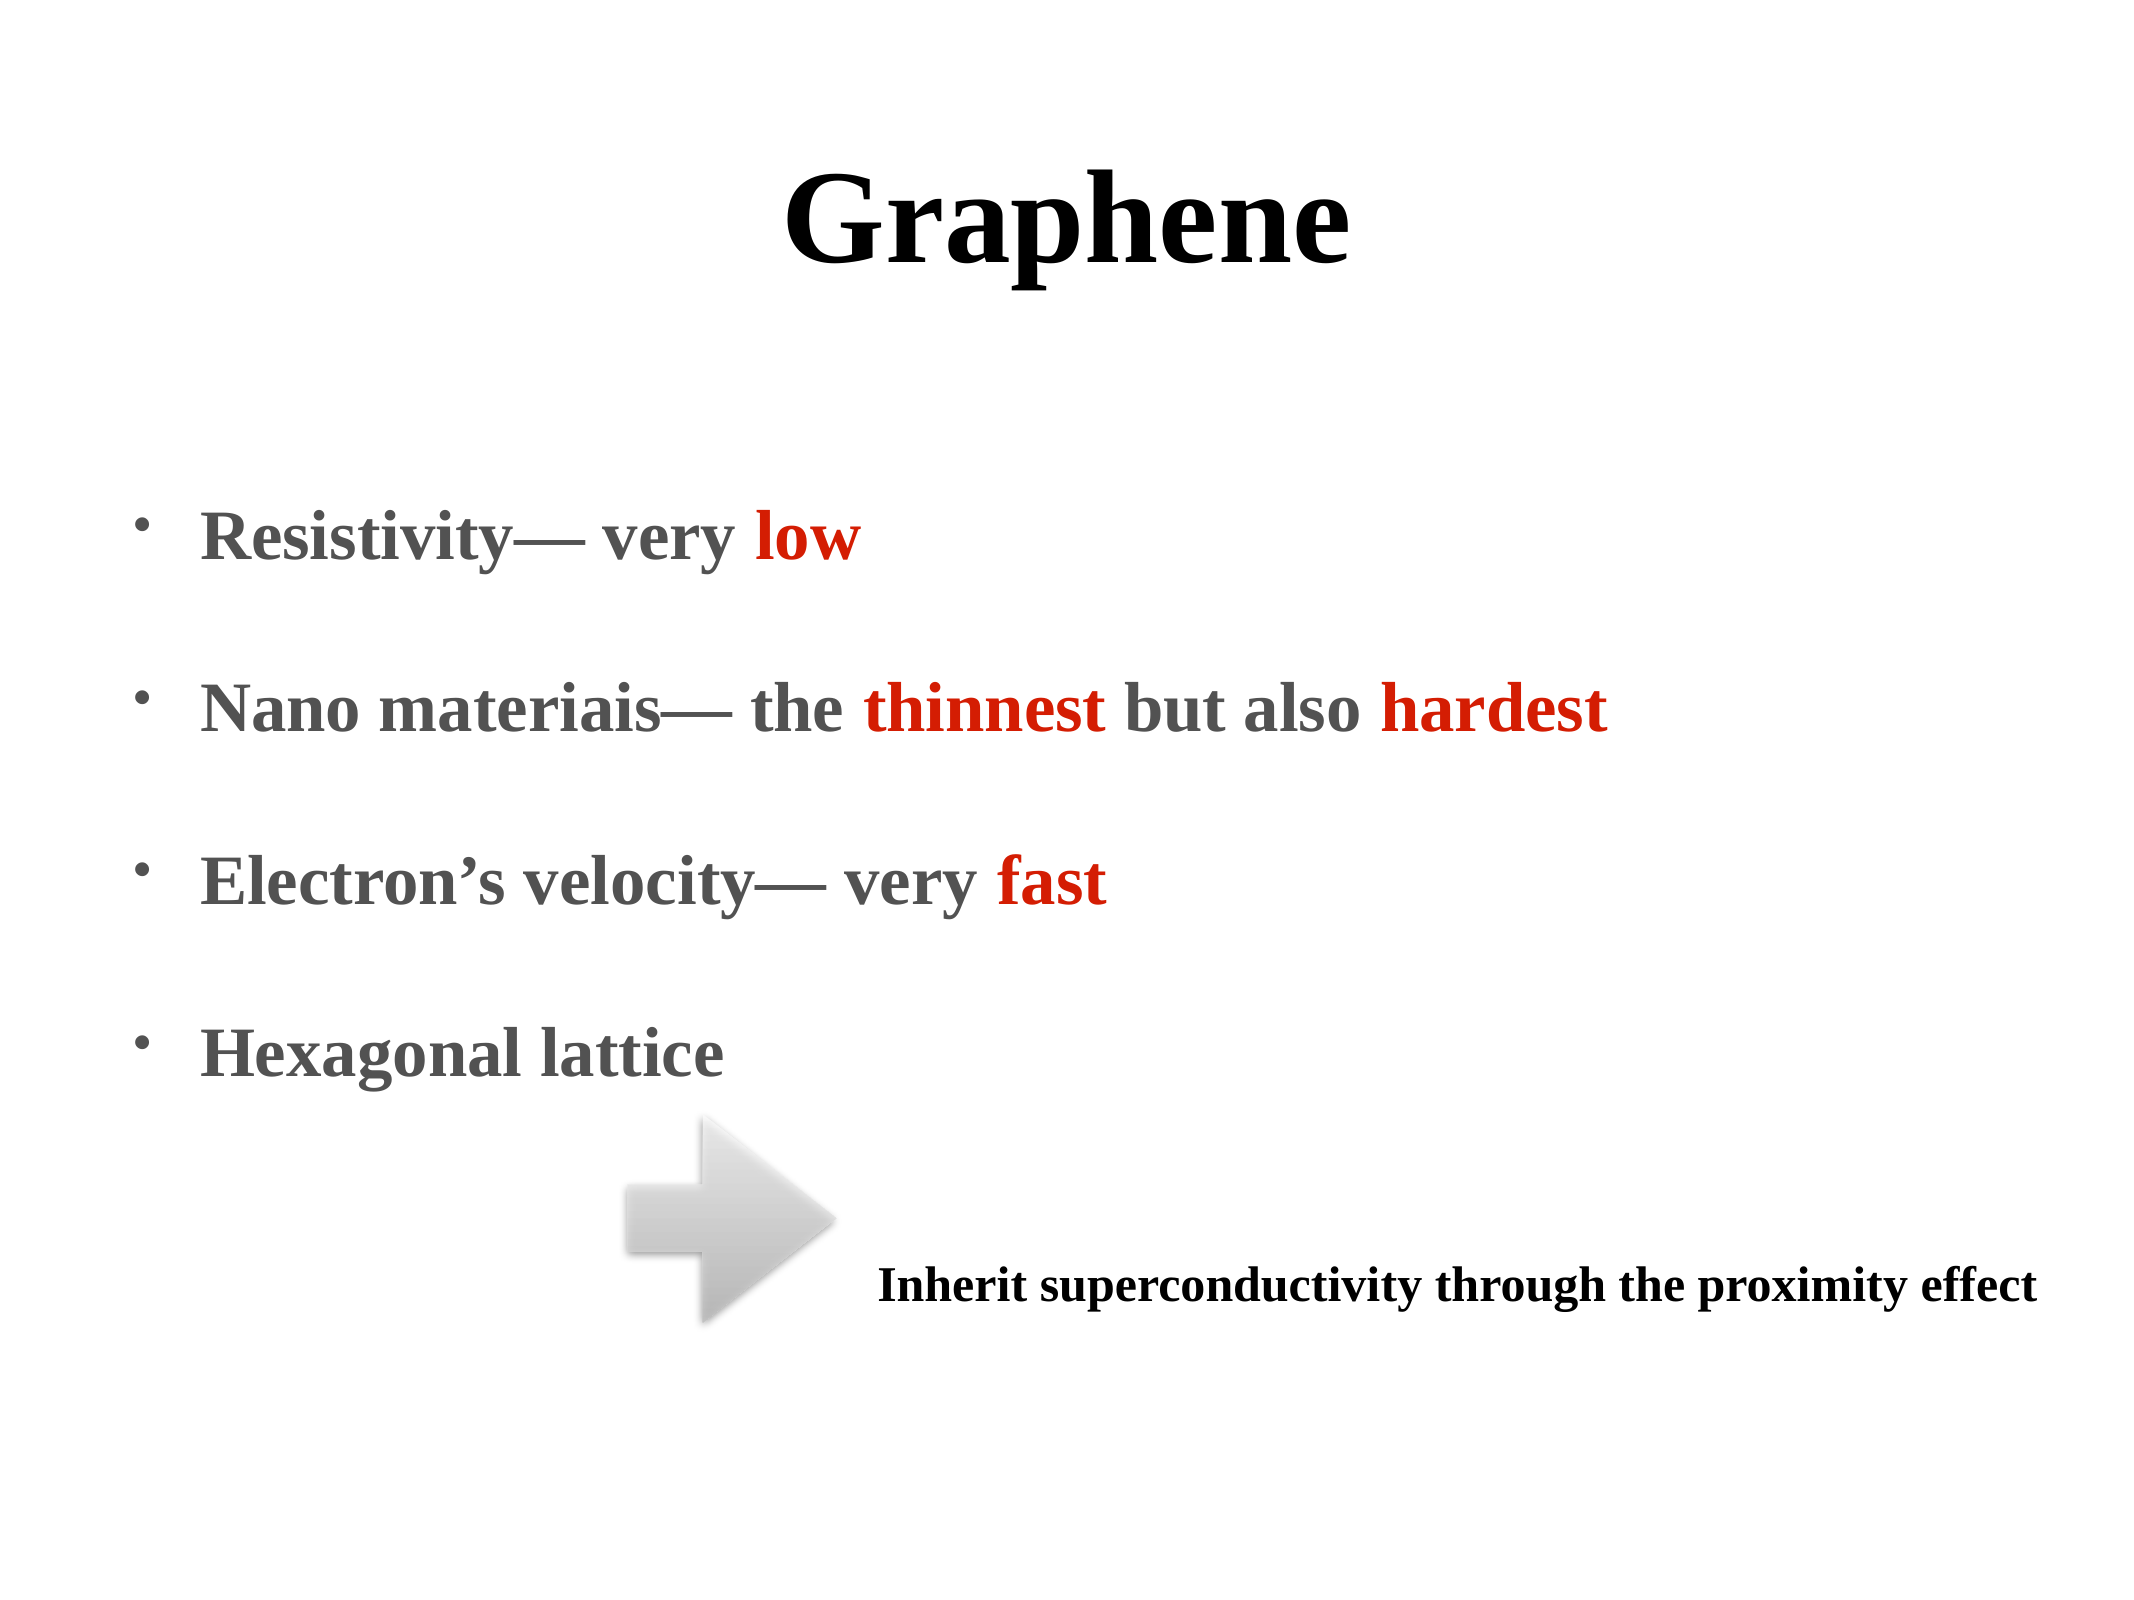

# Graphene
Resistivity— very low
Nano materiais— the thinnest but also hardest
Electron’s velocity— very fast
Hexagonal lattice

Inherit superconductivity through the proximity effect